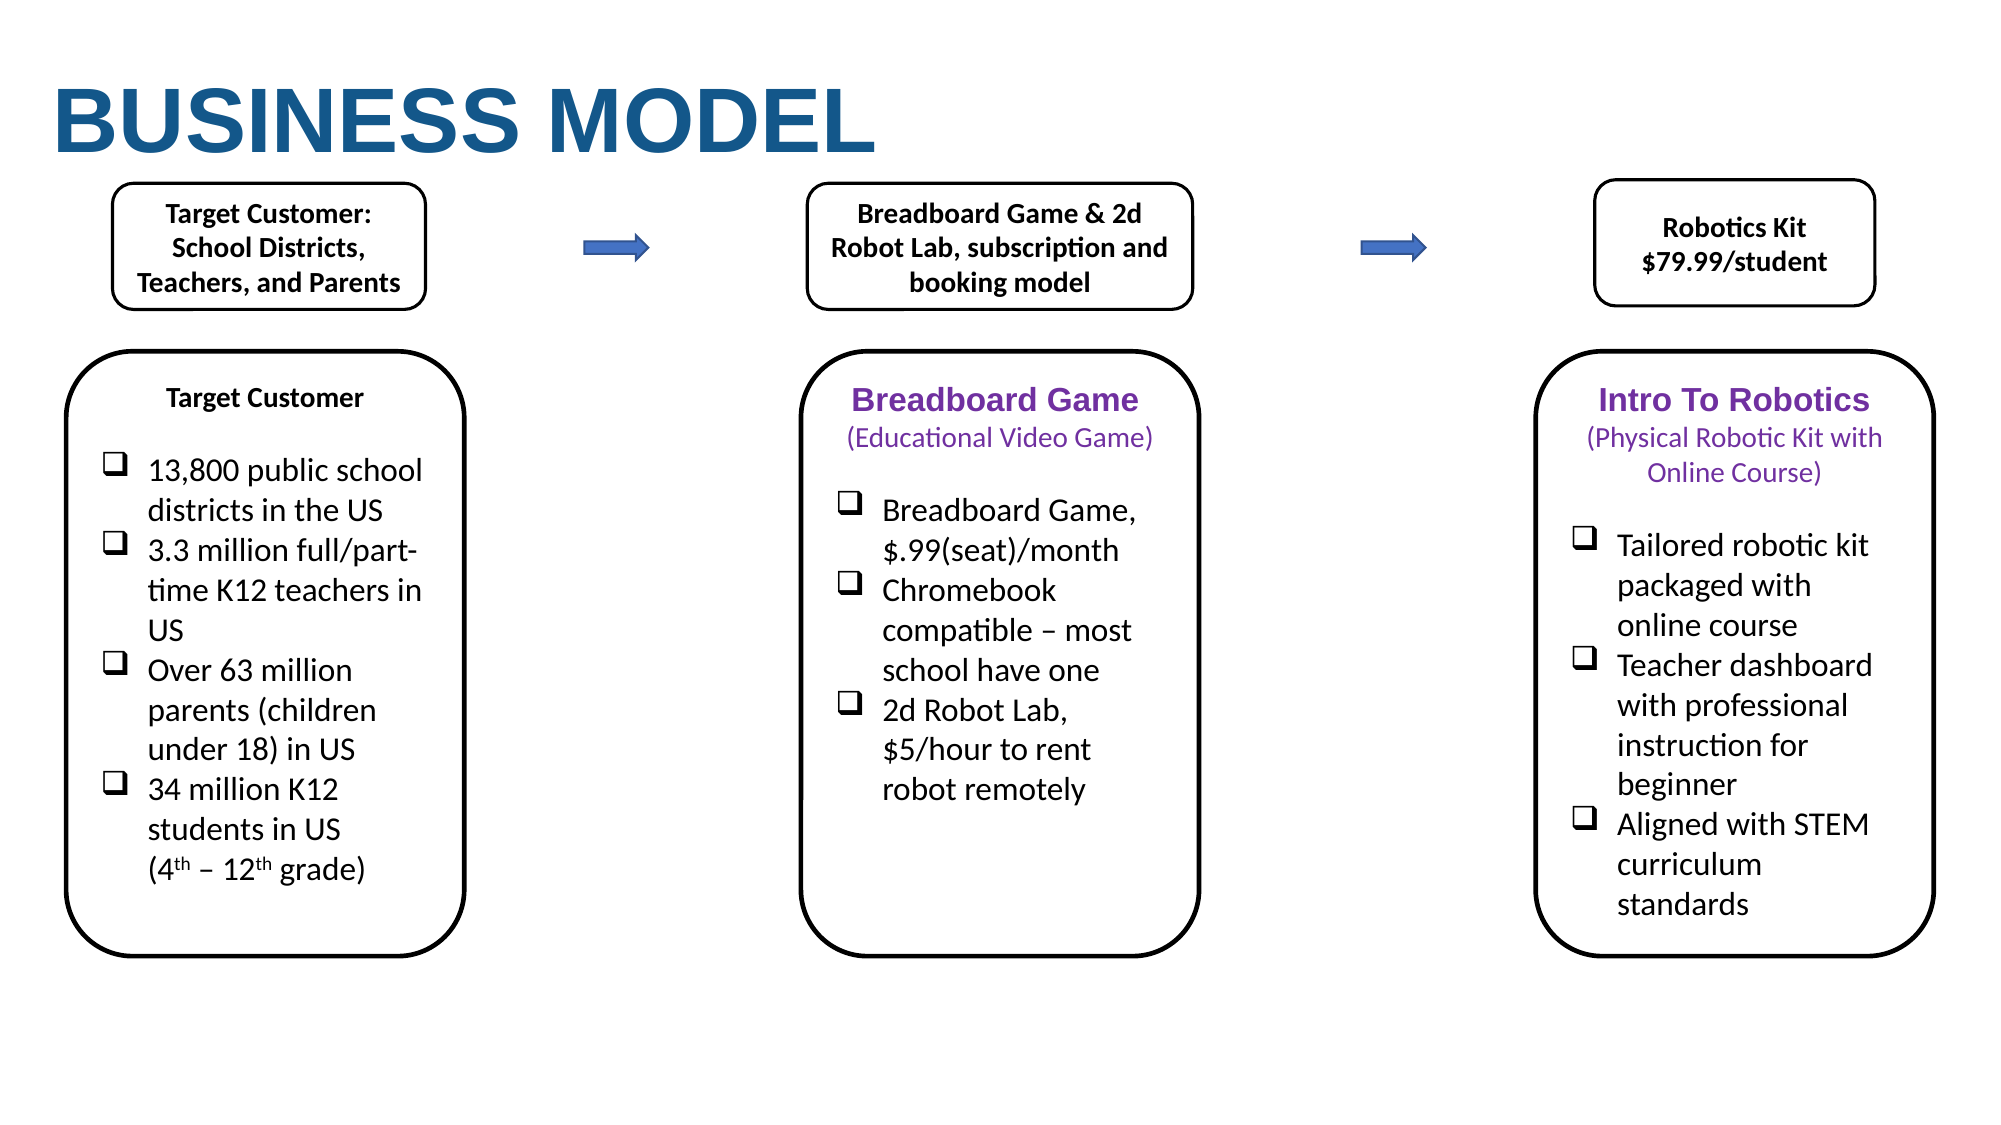

BUSINESS MODEL
Robotics Kit $79.99/student
Target Customer: School Districts, Teachers, and Parents
Breadboard Game & 2d Robot Lab, subscription and booking model

Target Customer

13,800 public school districts in the US
3.3 million full/part-time K12 teachers in US
Over 63 million parents (children under 18) in US
34 million K12 students in US
(4th – 12th grade)
Breadboard Game
(Educational Video Game)

Breadboard Game, $.99(seat)/month
Chromebook compatible – most school have one
2d Robot Lab, $5/hour to rent robot remotely
Intro To Robotics (Physical Robotic Kit with Online Course)

Tailored robotic kit packaged with online course
Teacher dashboard with professional instruction for beginner
Aligned with STEM curriculum standards